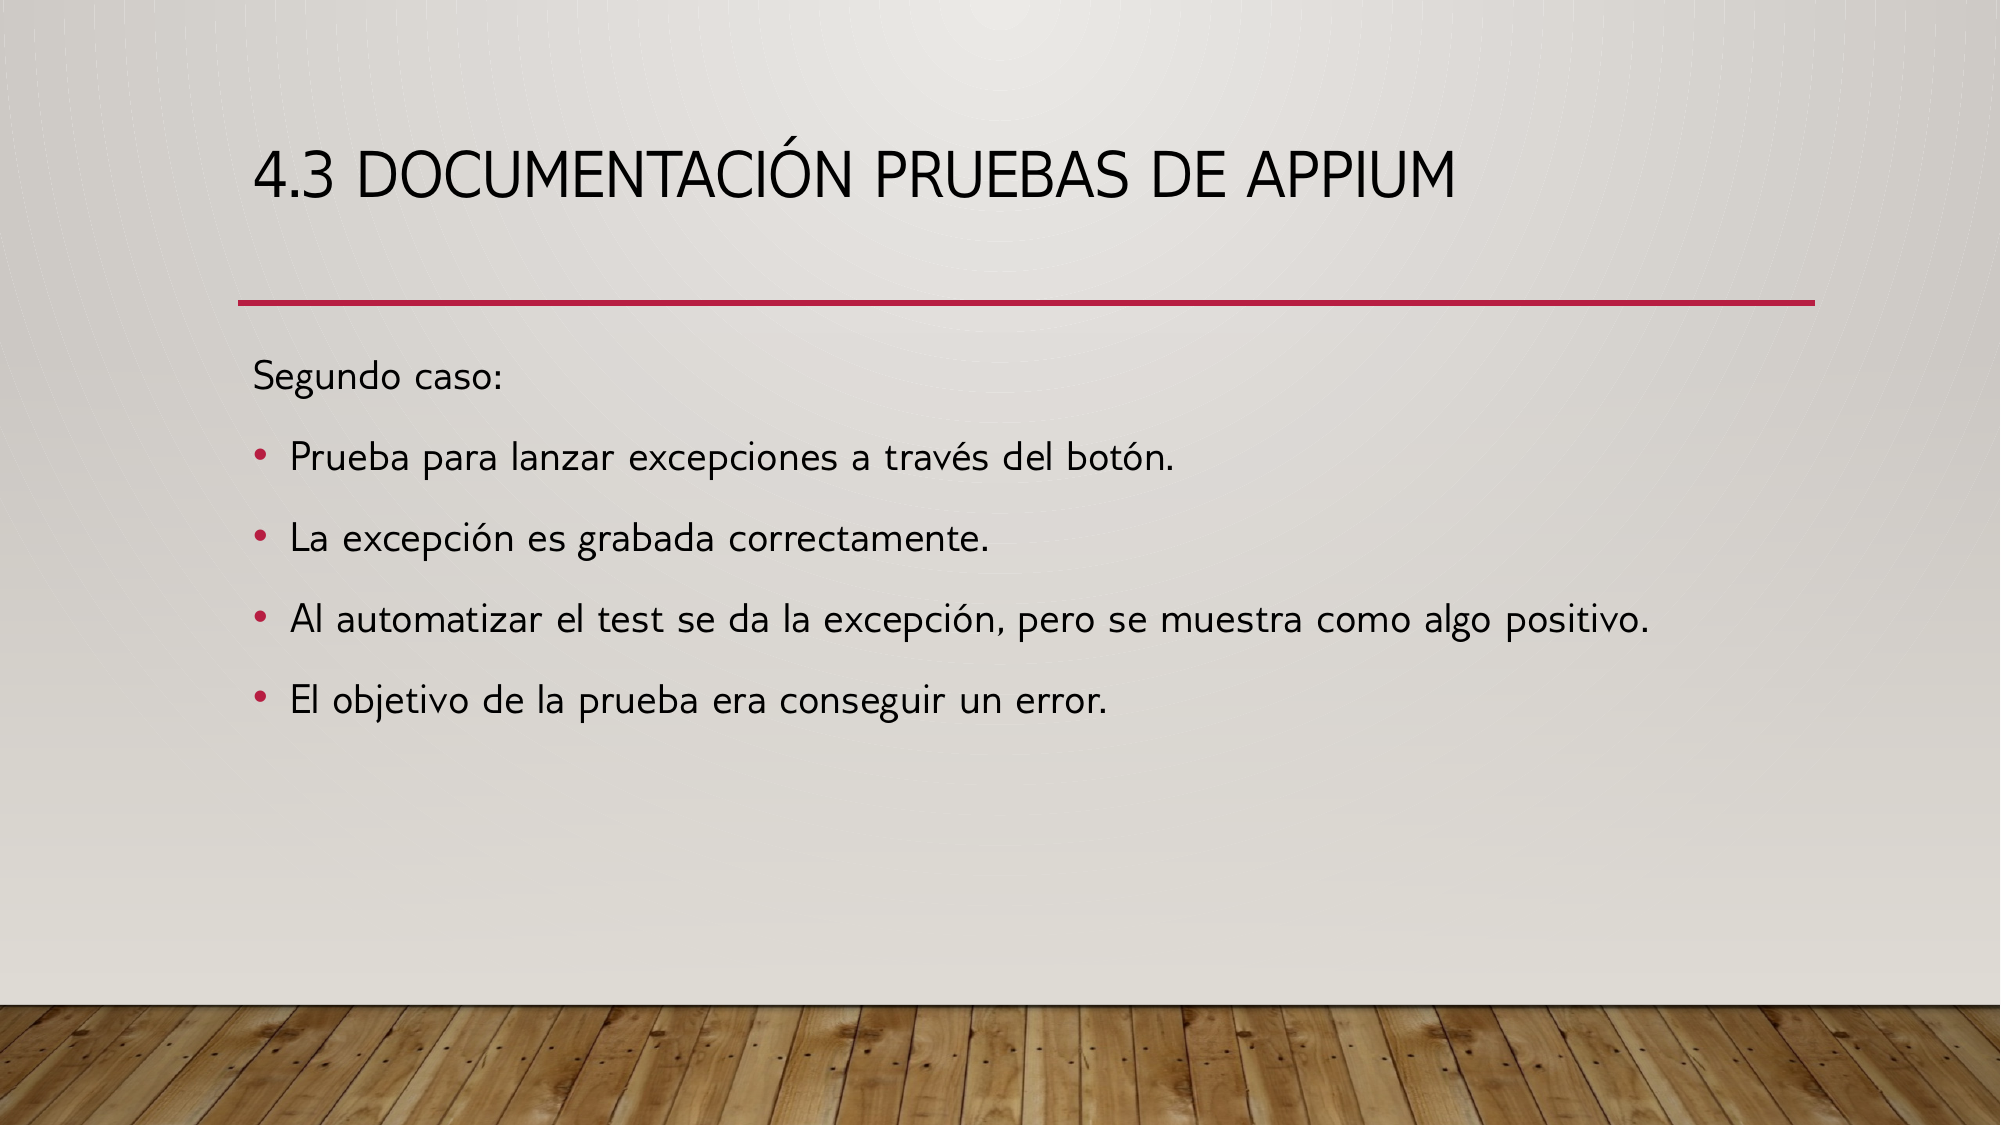

# 4.3 Documentación pruebas de Appium
Segundo caso:
Prueba para lanzar excepciones a través del botón.
La excepción es grabada correctamente.
Al automatizar el test se da la excepción, pero se muestra como algo positivo.
El objetivo de la prueba era conseguir un error.